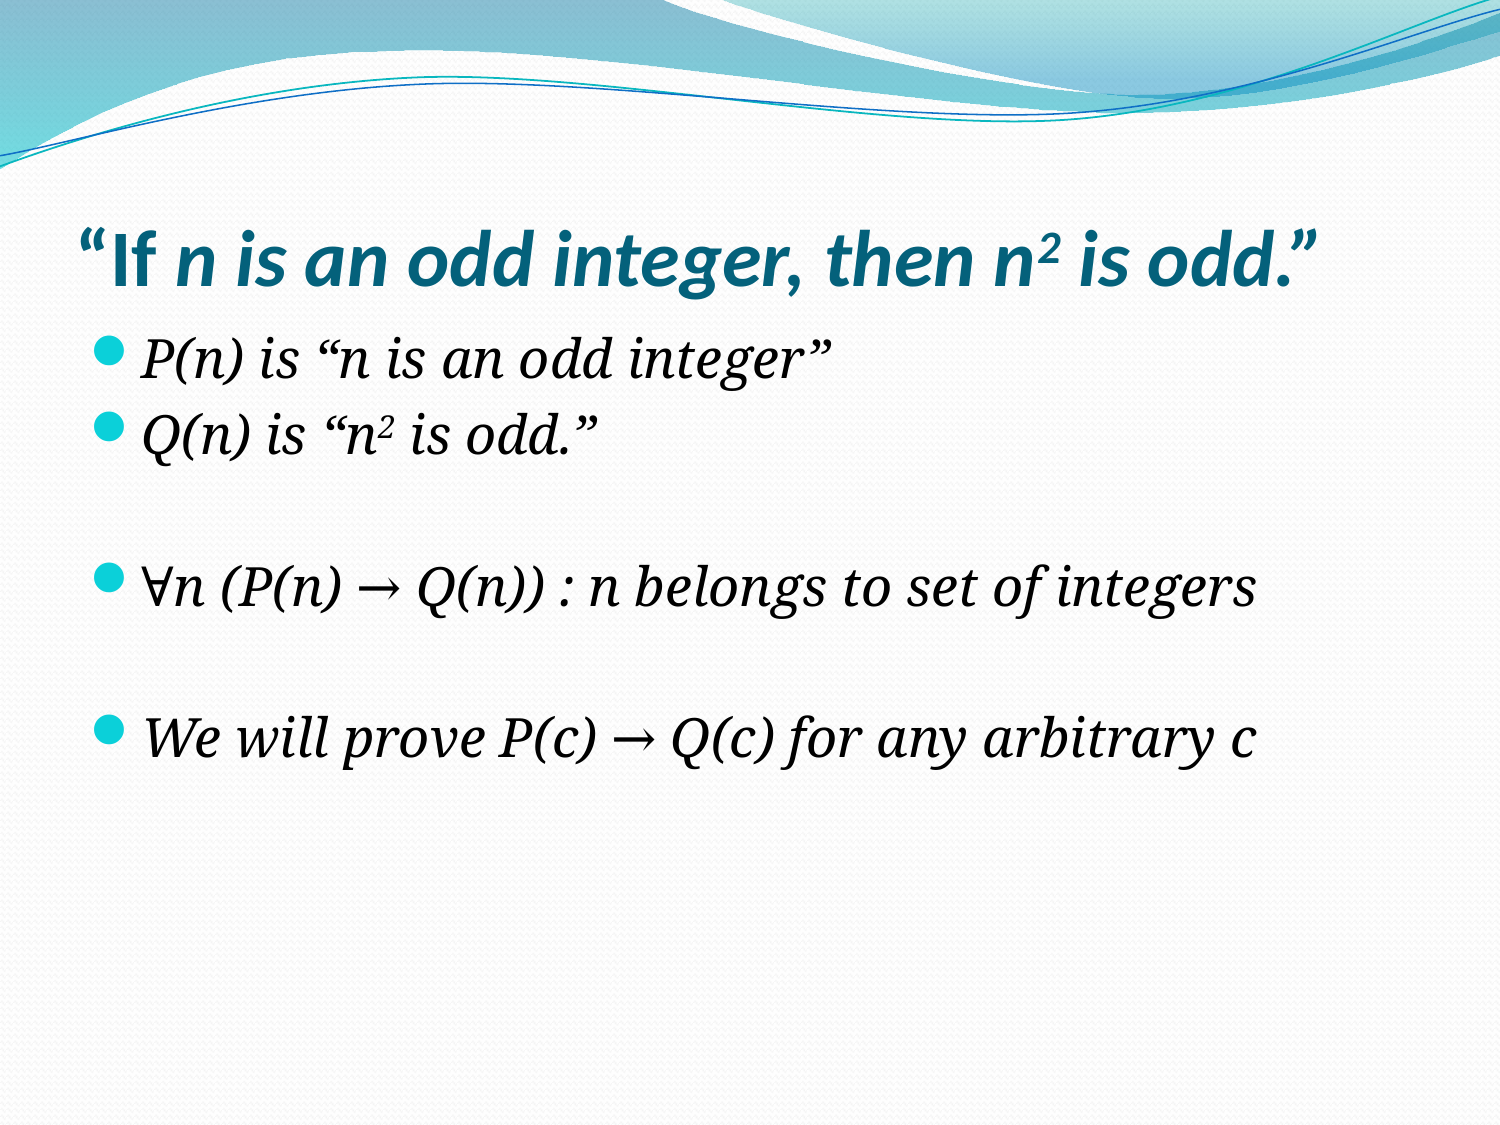

# “If n is an odd integer, then n2 is odd.”
P(n) is “n is an odd integer”
Q(n) is “n2 is odd.”

∀n (P(n) → Q(n)) : n belongs to set of integers

We will prove P(c) → Q(c) for any arbitrary c